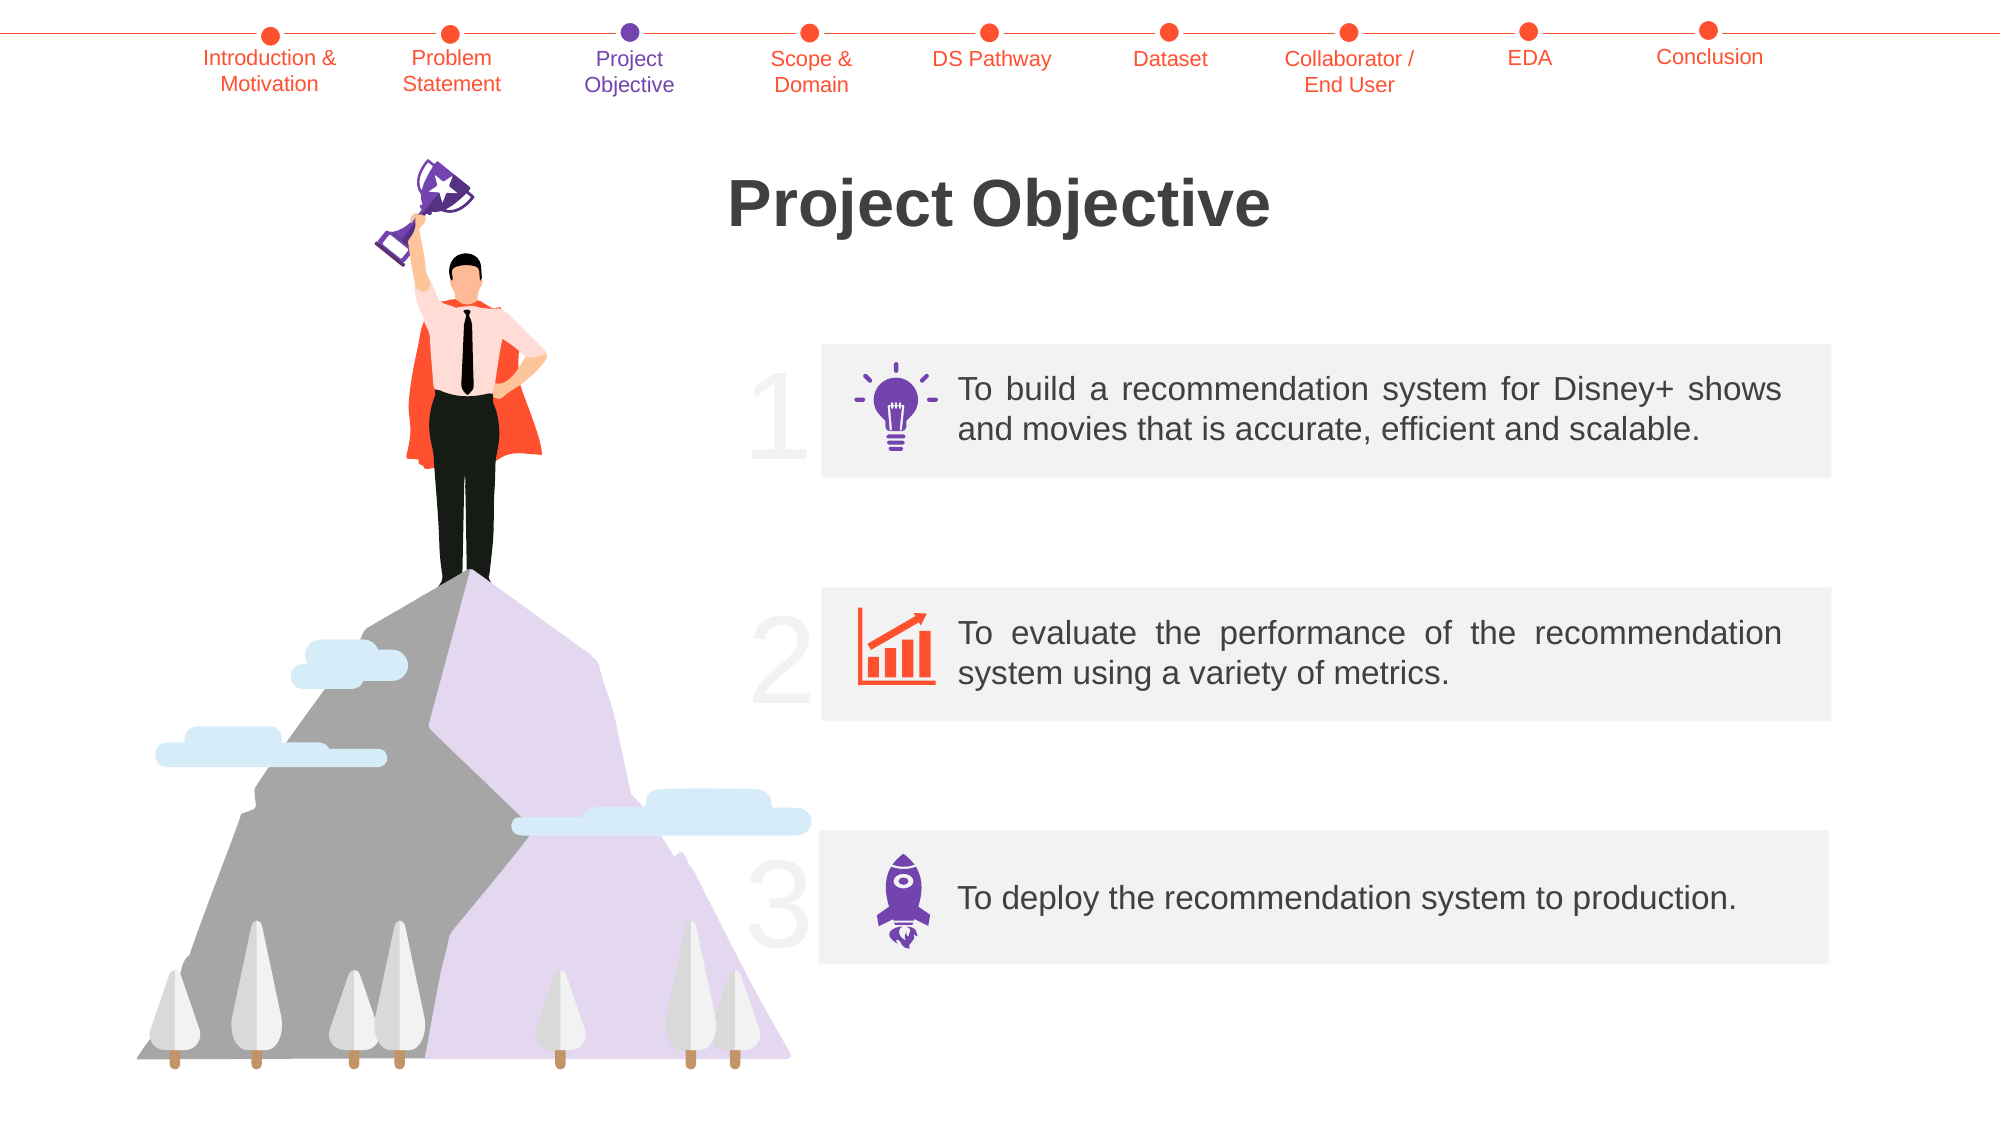

Conclusion
Problem Statement
Introduction & Motivation
EDA
Collaborator / End User
Dataset
Scope & Domain
Project Objective
DS Pathway
Project Objective

1

To build a recommendation system for Disney+ shows and movies that is accurate, efficient and scalable.

2

To evaluate the performance of the recommendation system using a variety of metrics.

3

To deploy the recommendation system to production.